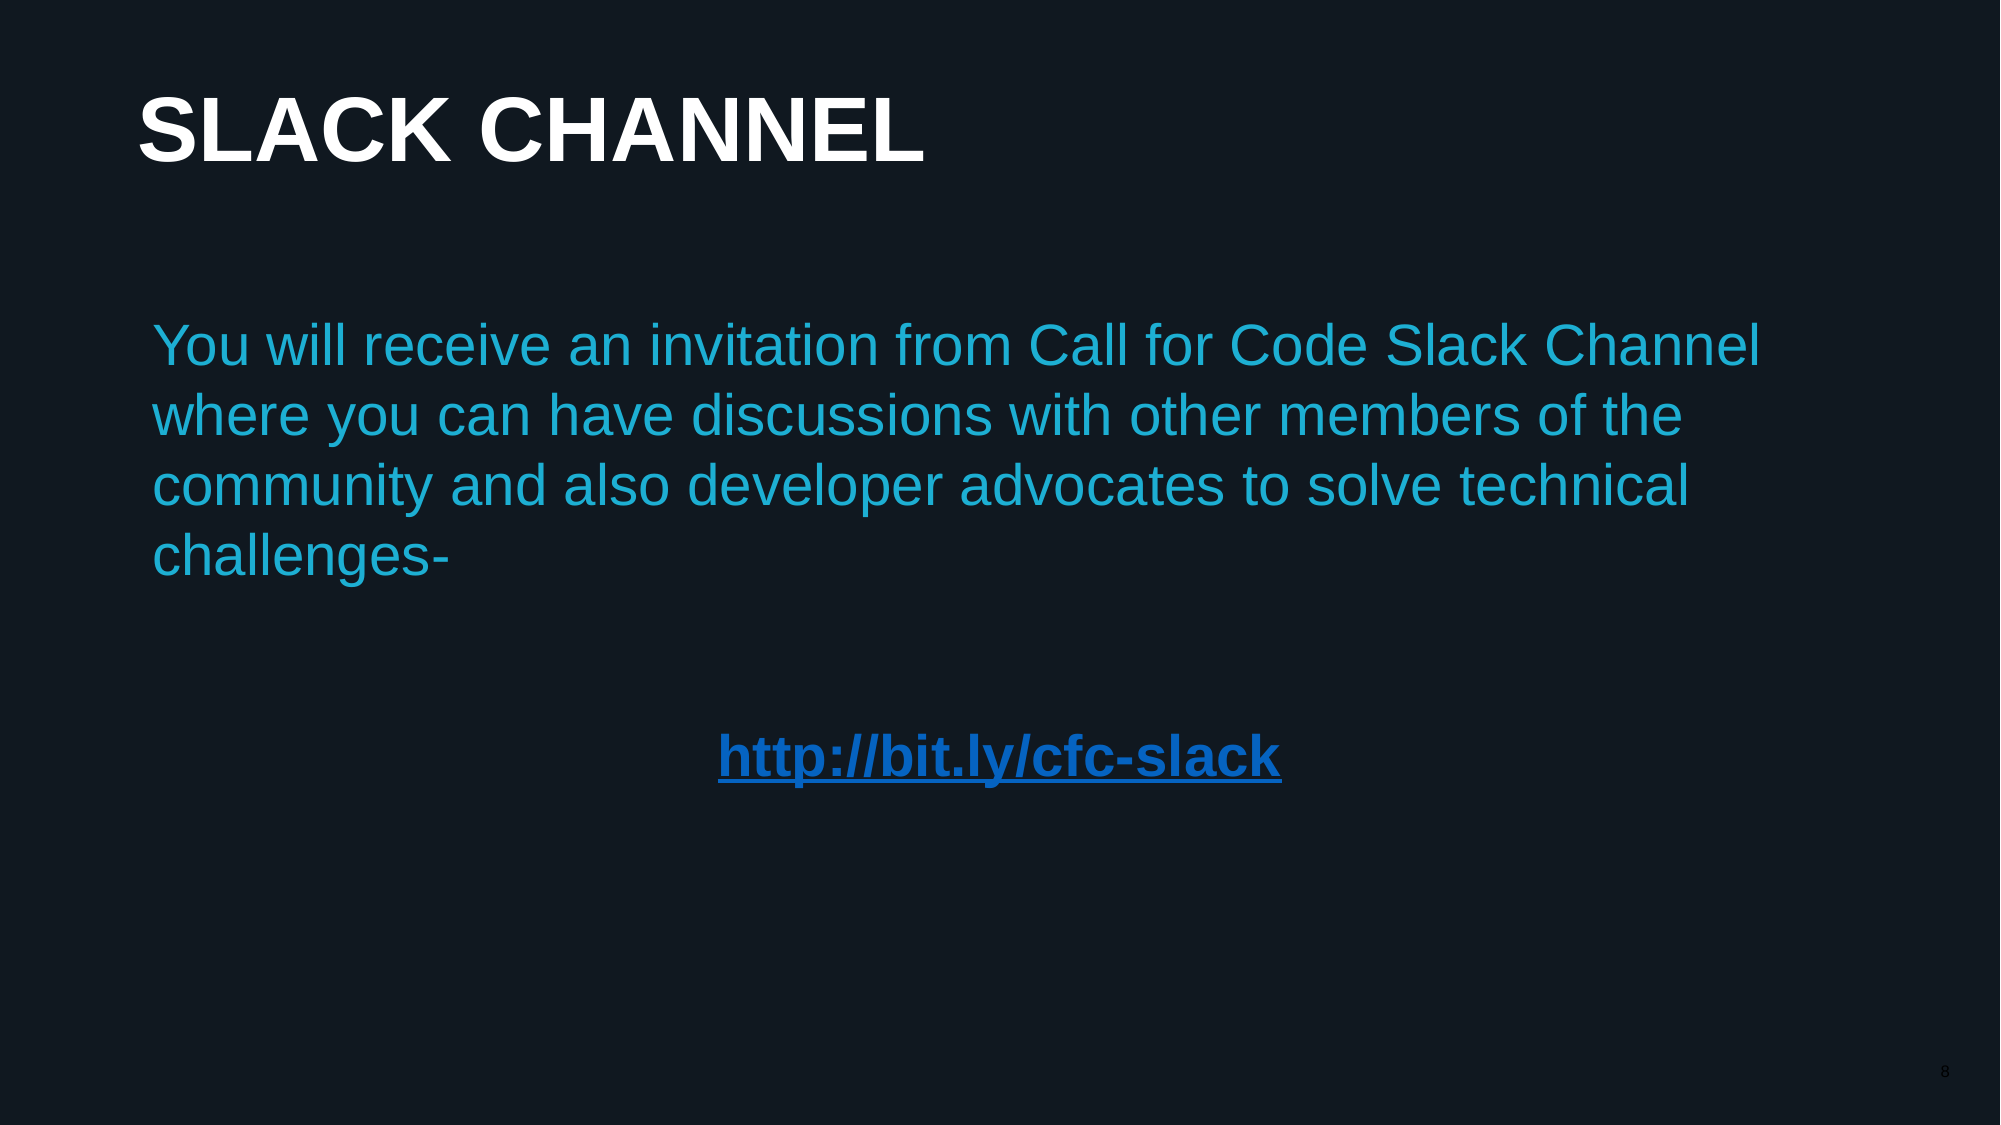

# SLACK CHANNEL
You will receive an invitation from Call for Code Slack Channel where you can have discussions with other members of the community and also developer advocates to solve technical challenges-

http://bit.ly/cfc-slack
8